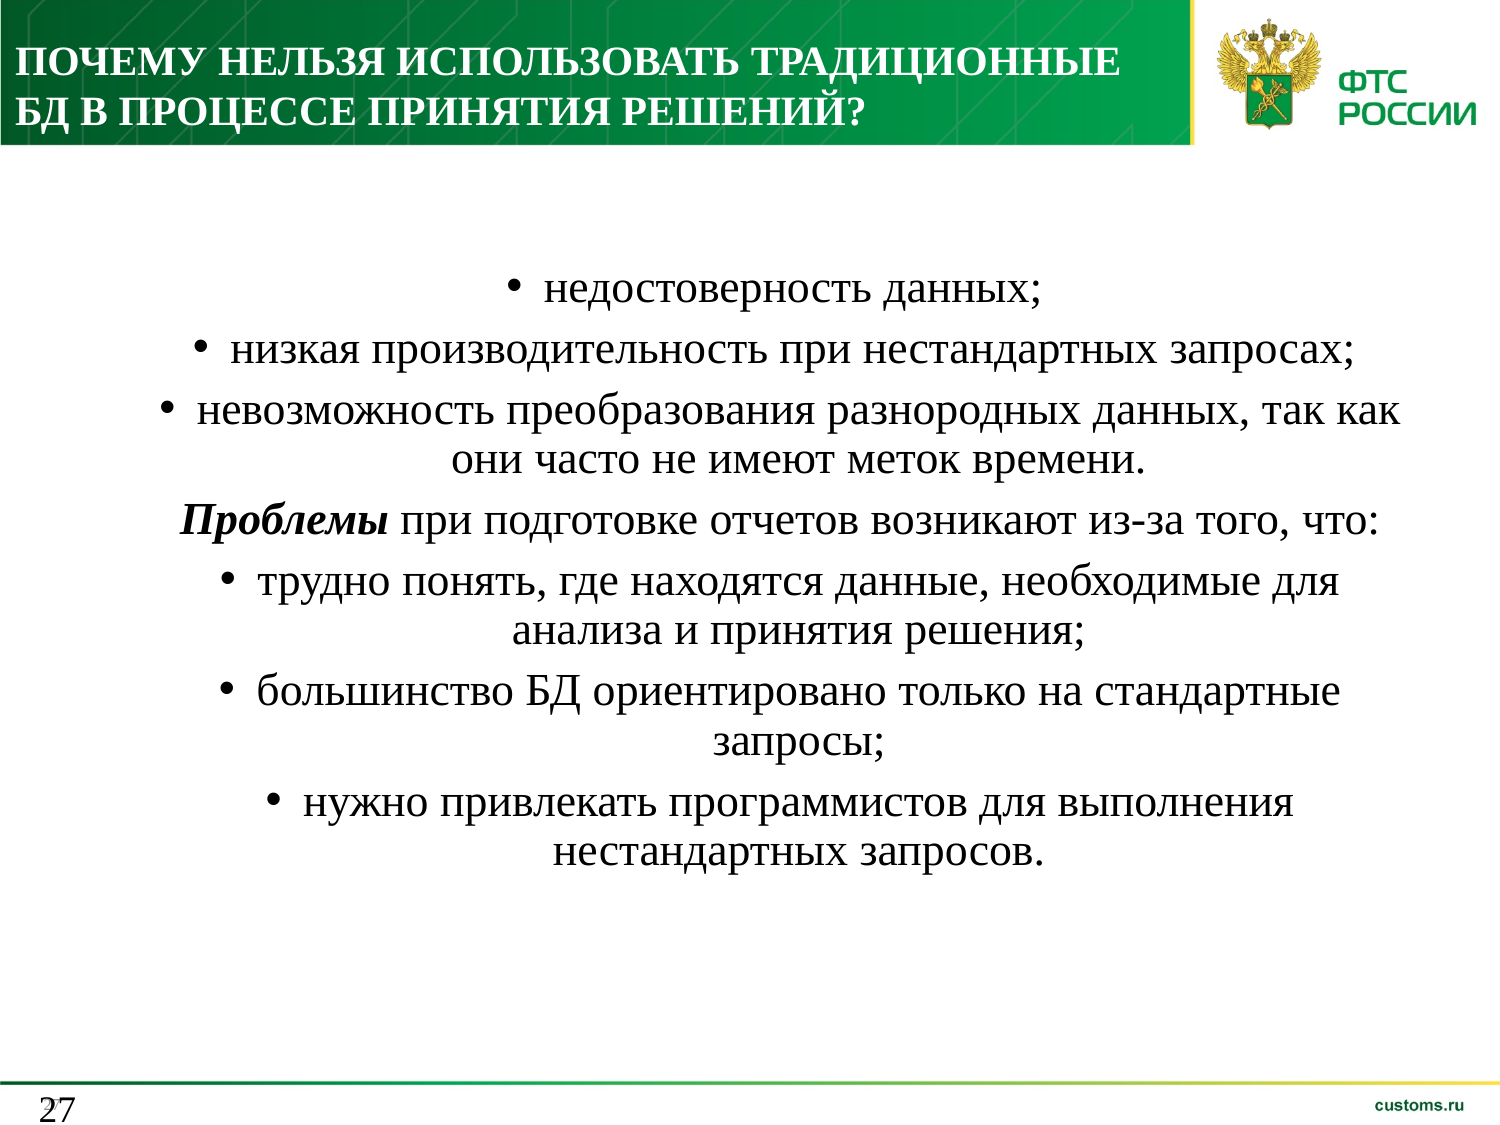

# ПОЧЕМУ НЕЛЬЗЯ ИСПОЛЬЗОВАТЬ ТРАДИЦИОННЫЕ БД В ПРОЦЕССЕ ПРИНЯТИЯ РЕШЕНИЙ?
недостоверность данных;
низкая производительность при нестандартных запросах;
невозможность преобразования разнородных данных, так как они часто не имеют меток времени.
Проблемы при подготовке отчетов возникают из-за того, что:
трудно понять, где находятся данные, необходимые для анализа и принятия решения;
большинство БД ориентировано только на стандартные запросы;
нужно привлекать программистов для выполнения нестандартных запросов.
27
27